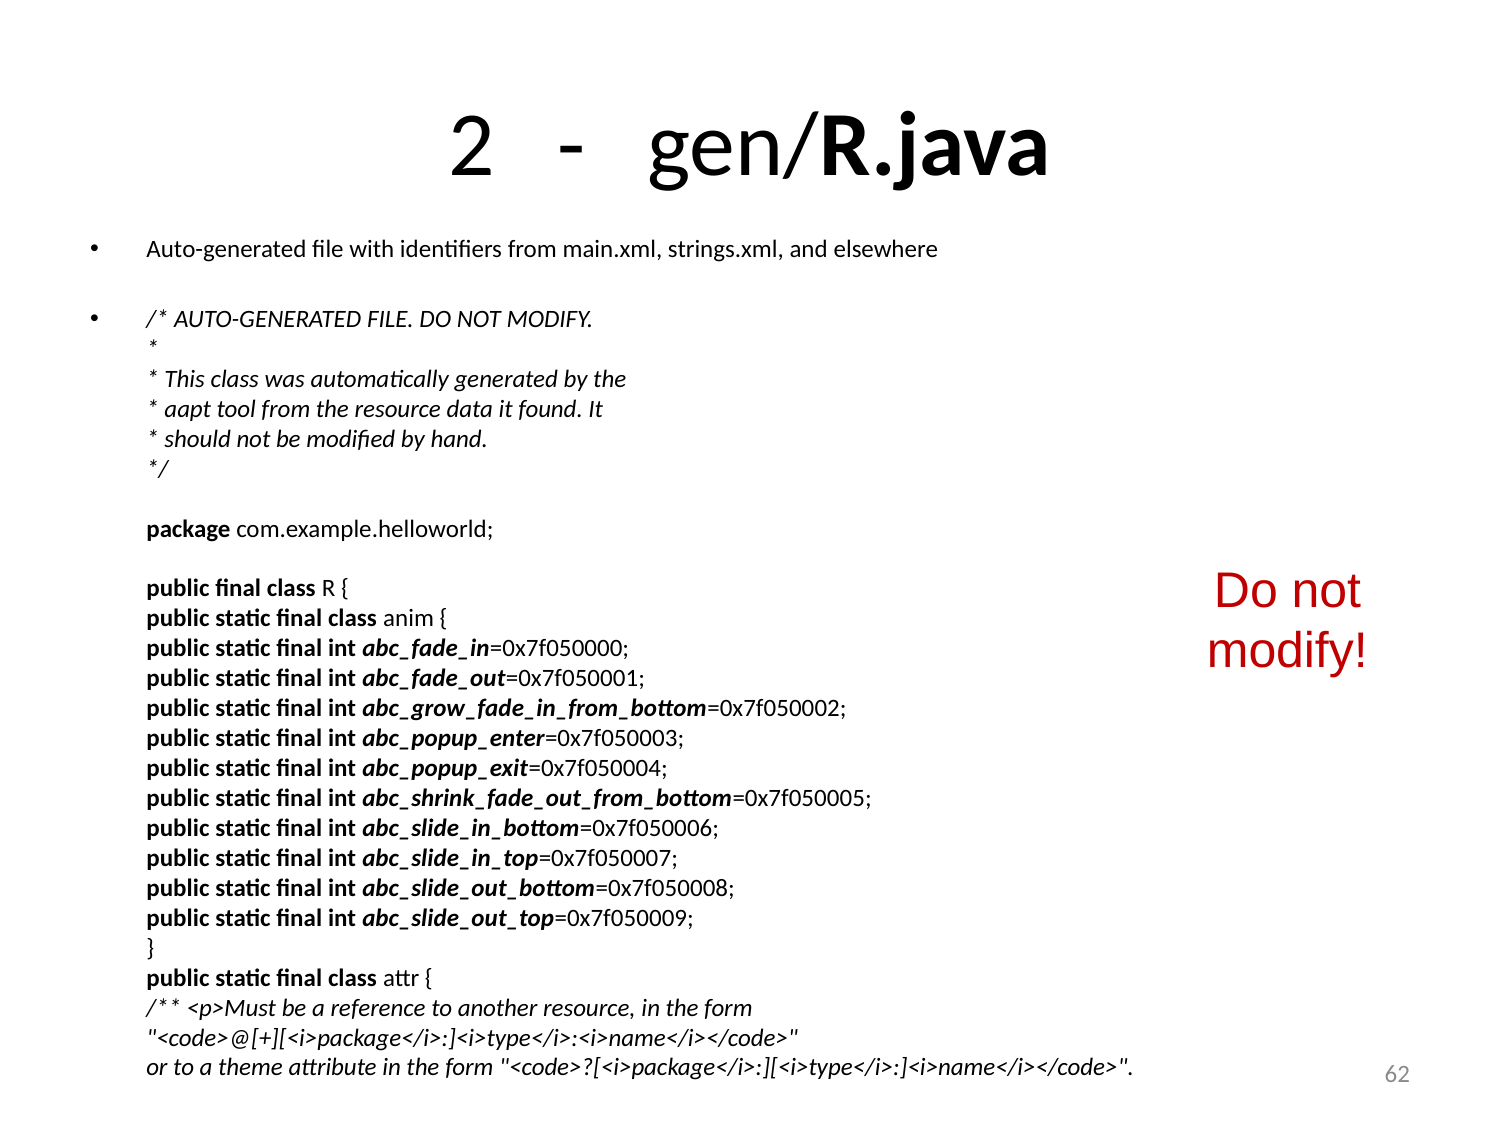

# 2   -   gen/R.java
Auto-generated file with identifiers from main.xml, strings.xml, and elsewhere

/* AUTO-GENERATED FILE. DO NOT MODIFY.
*
* This class was automatically generated by the
* aapt tool from the resource data it found. It
* should not be modified by hand.
*/
package com.example.helloworld;
public final class R {
public static final class anim {
public static final int abc_fade_in=0x7f050000;
public static final int abc_fade_out=0x7f050001;
public static final int abc_grow_fade_in_from_bottom=0x7f050002;
public static final int abc_popup_enter=0x7f050003;
public static final int abc_popup_exit=0x7f050004;
public static final int abc_shrink_fade_out_from_bottom=0x7f050005;
public static final int abc_slide_in_bottom=0x7f050006;
public static final int abc_slide_in_top=0x7f050007;
public static final int abc_slide_out_bottom=0x7f050008;
public static final int abc_slide_out_top=0x7f050009;
}
public static final class attr {
/** <p>Must be a reference to another resource, in the form "<code>@[+][<i>package</i>:]<i>type</i>:<i>name</i></code>"
or to a theme attribute in the form "<code>?[<i>package</i>:][<i>type</i>:]<i>name</i></code>".
Do not modify!
62